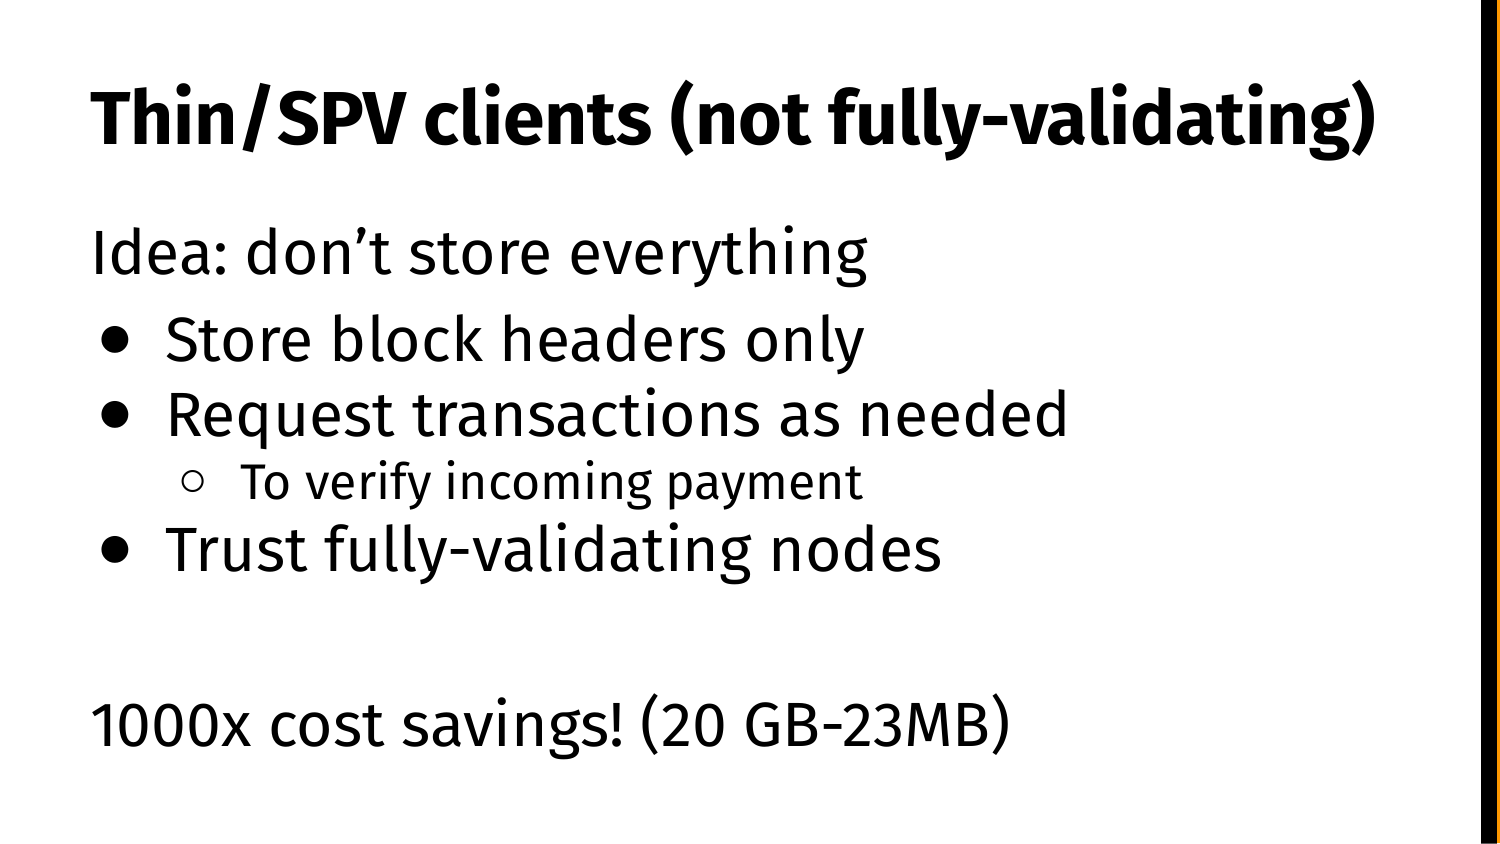

# Thin/SPV clients (not fully-validating)
Idea: don’t store everything
Store block headers only
Request transactions as needed
To verify incoming payment
Trust fully-validating nodes

1000x cost savings! (20 GB-23MB)